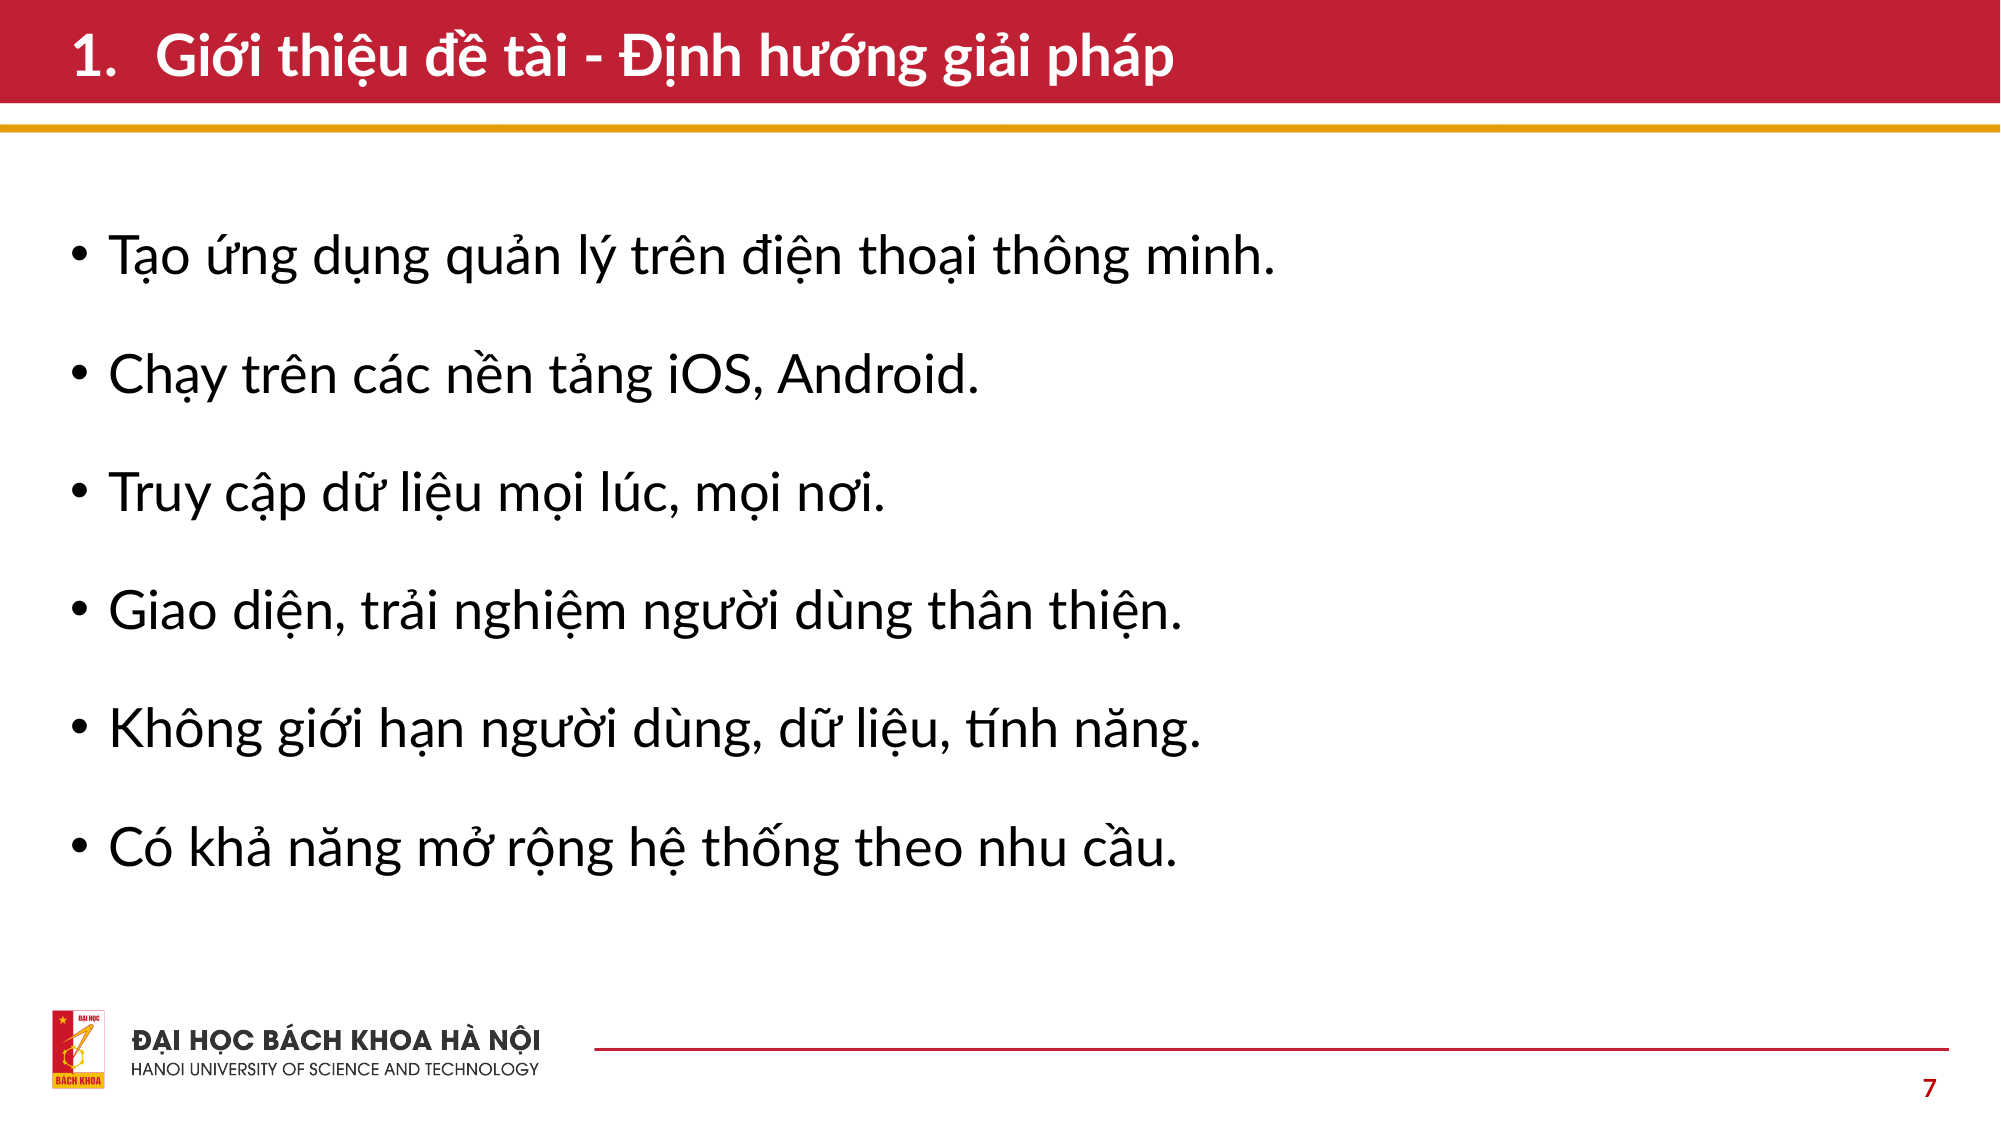

# Giới thiệu đề tài - Định hướng giải pháp
Tạo ứng dụng quản lý trên điện thoại thông minh.
Chạy trên các nền tảng iOS, Android.
Truy cập dữ liệu mọi lúc, mọi nơi.
Giao diện, trải nghiệm người dùng thân thiện.
Không giới hạn người dùng, dữ liệu, tính năng.
Có khả năng mở rộng hệ thống theo nhu cầu.
7